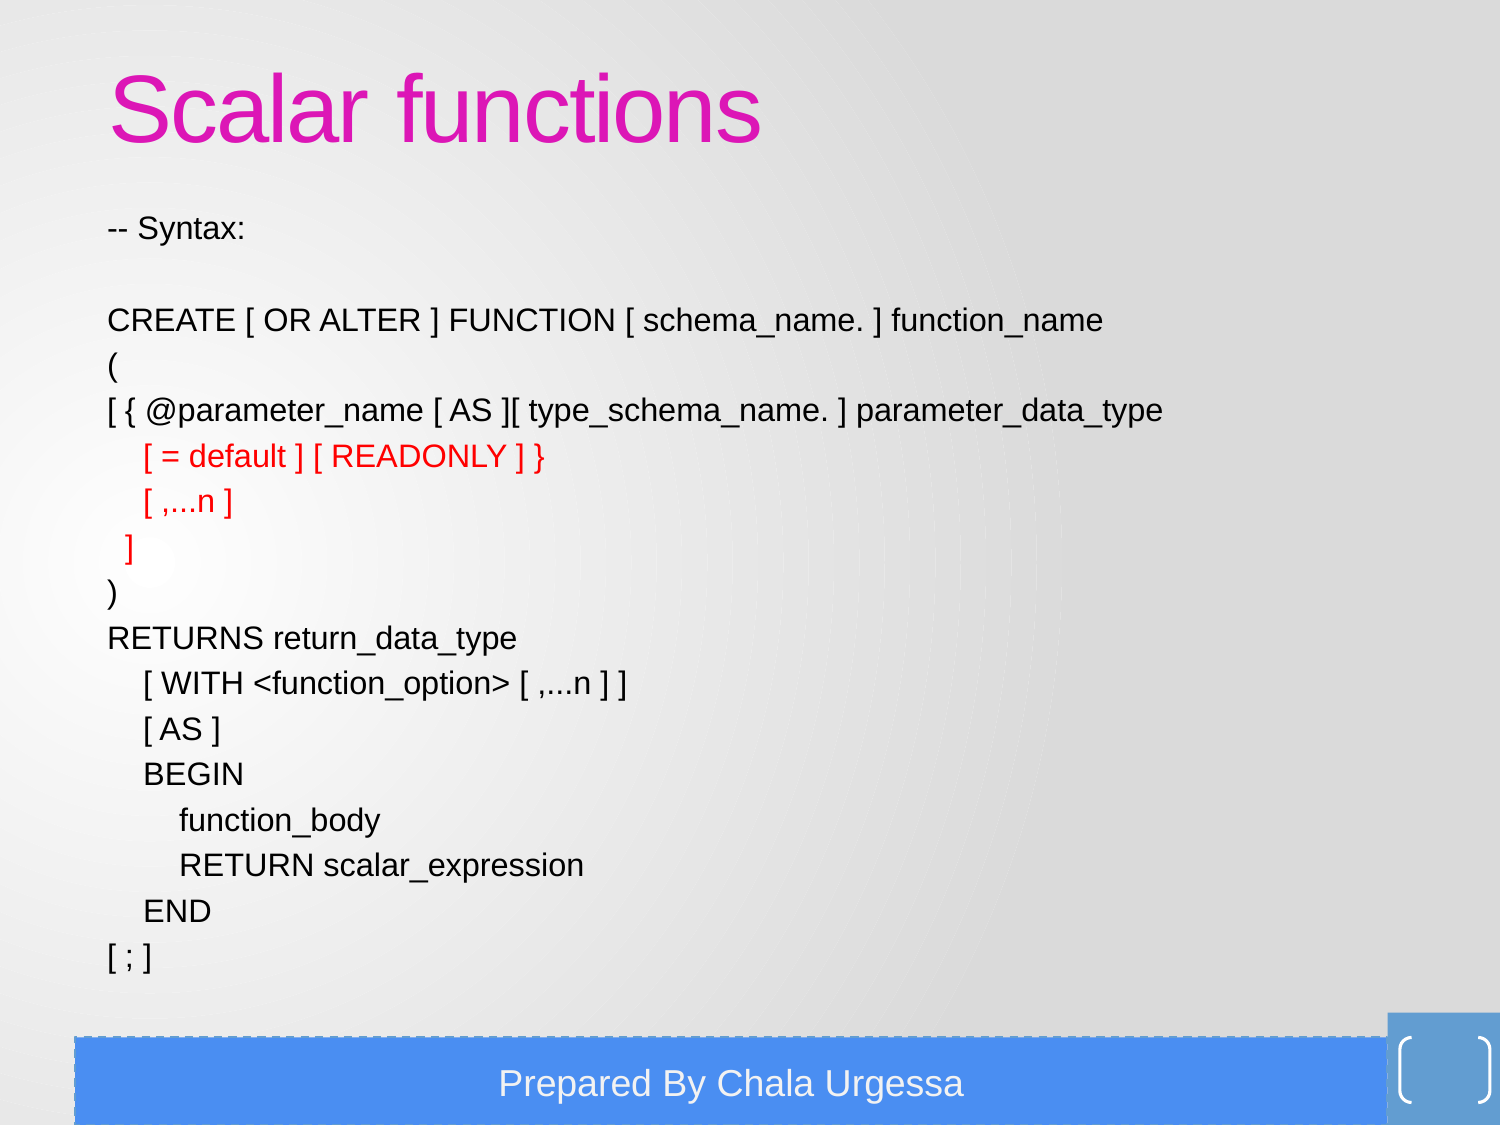

# Scalar functions
-- Syntax:

CREATE [ OR ALTER ] FUNCTION [ schema_name. ] function_name
(
[ { @parameter_name [ AS ][ type_schema_name. ] parameter_data_type
    [ = default ] [ READONLY ] }
    [ ,...n ]
  ]
)
RETURNS return_data_type
    [ WITH <function_option> [ ,...n ] ]
    [ AS ]
    BEGIN
        function_body
        RETURN scalar_expression
    END
[ ; ]
77